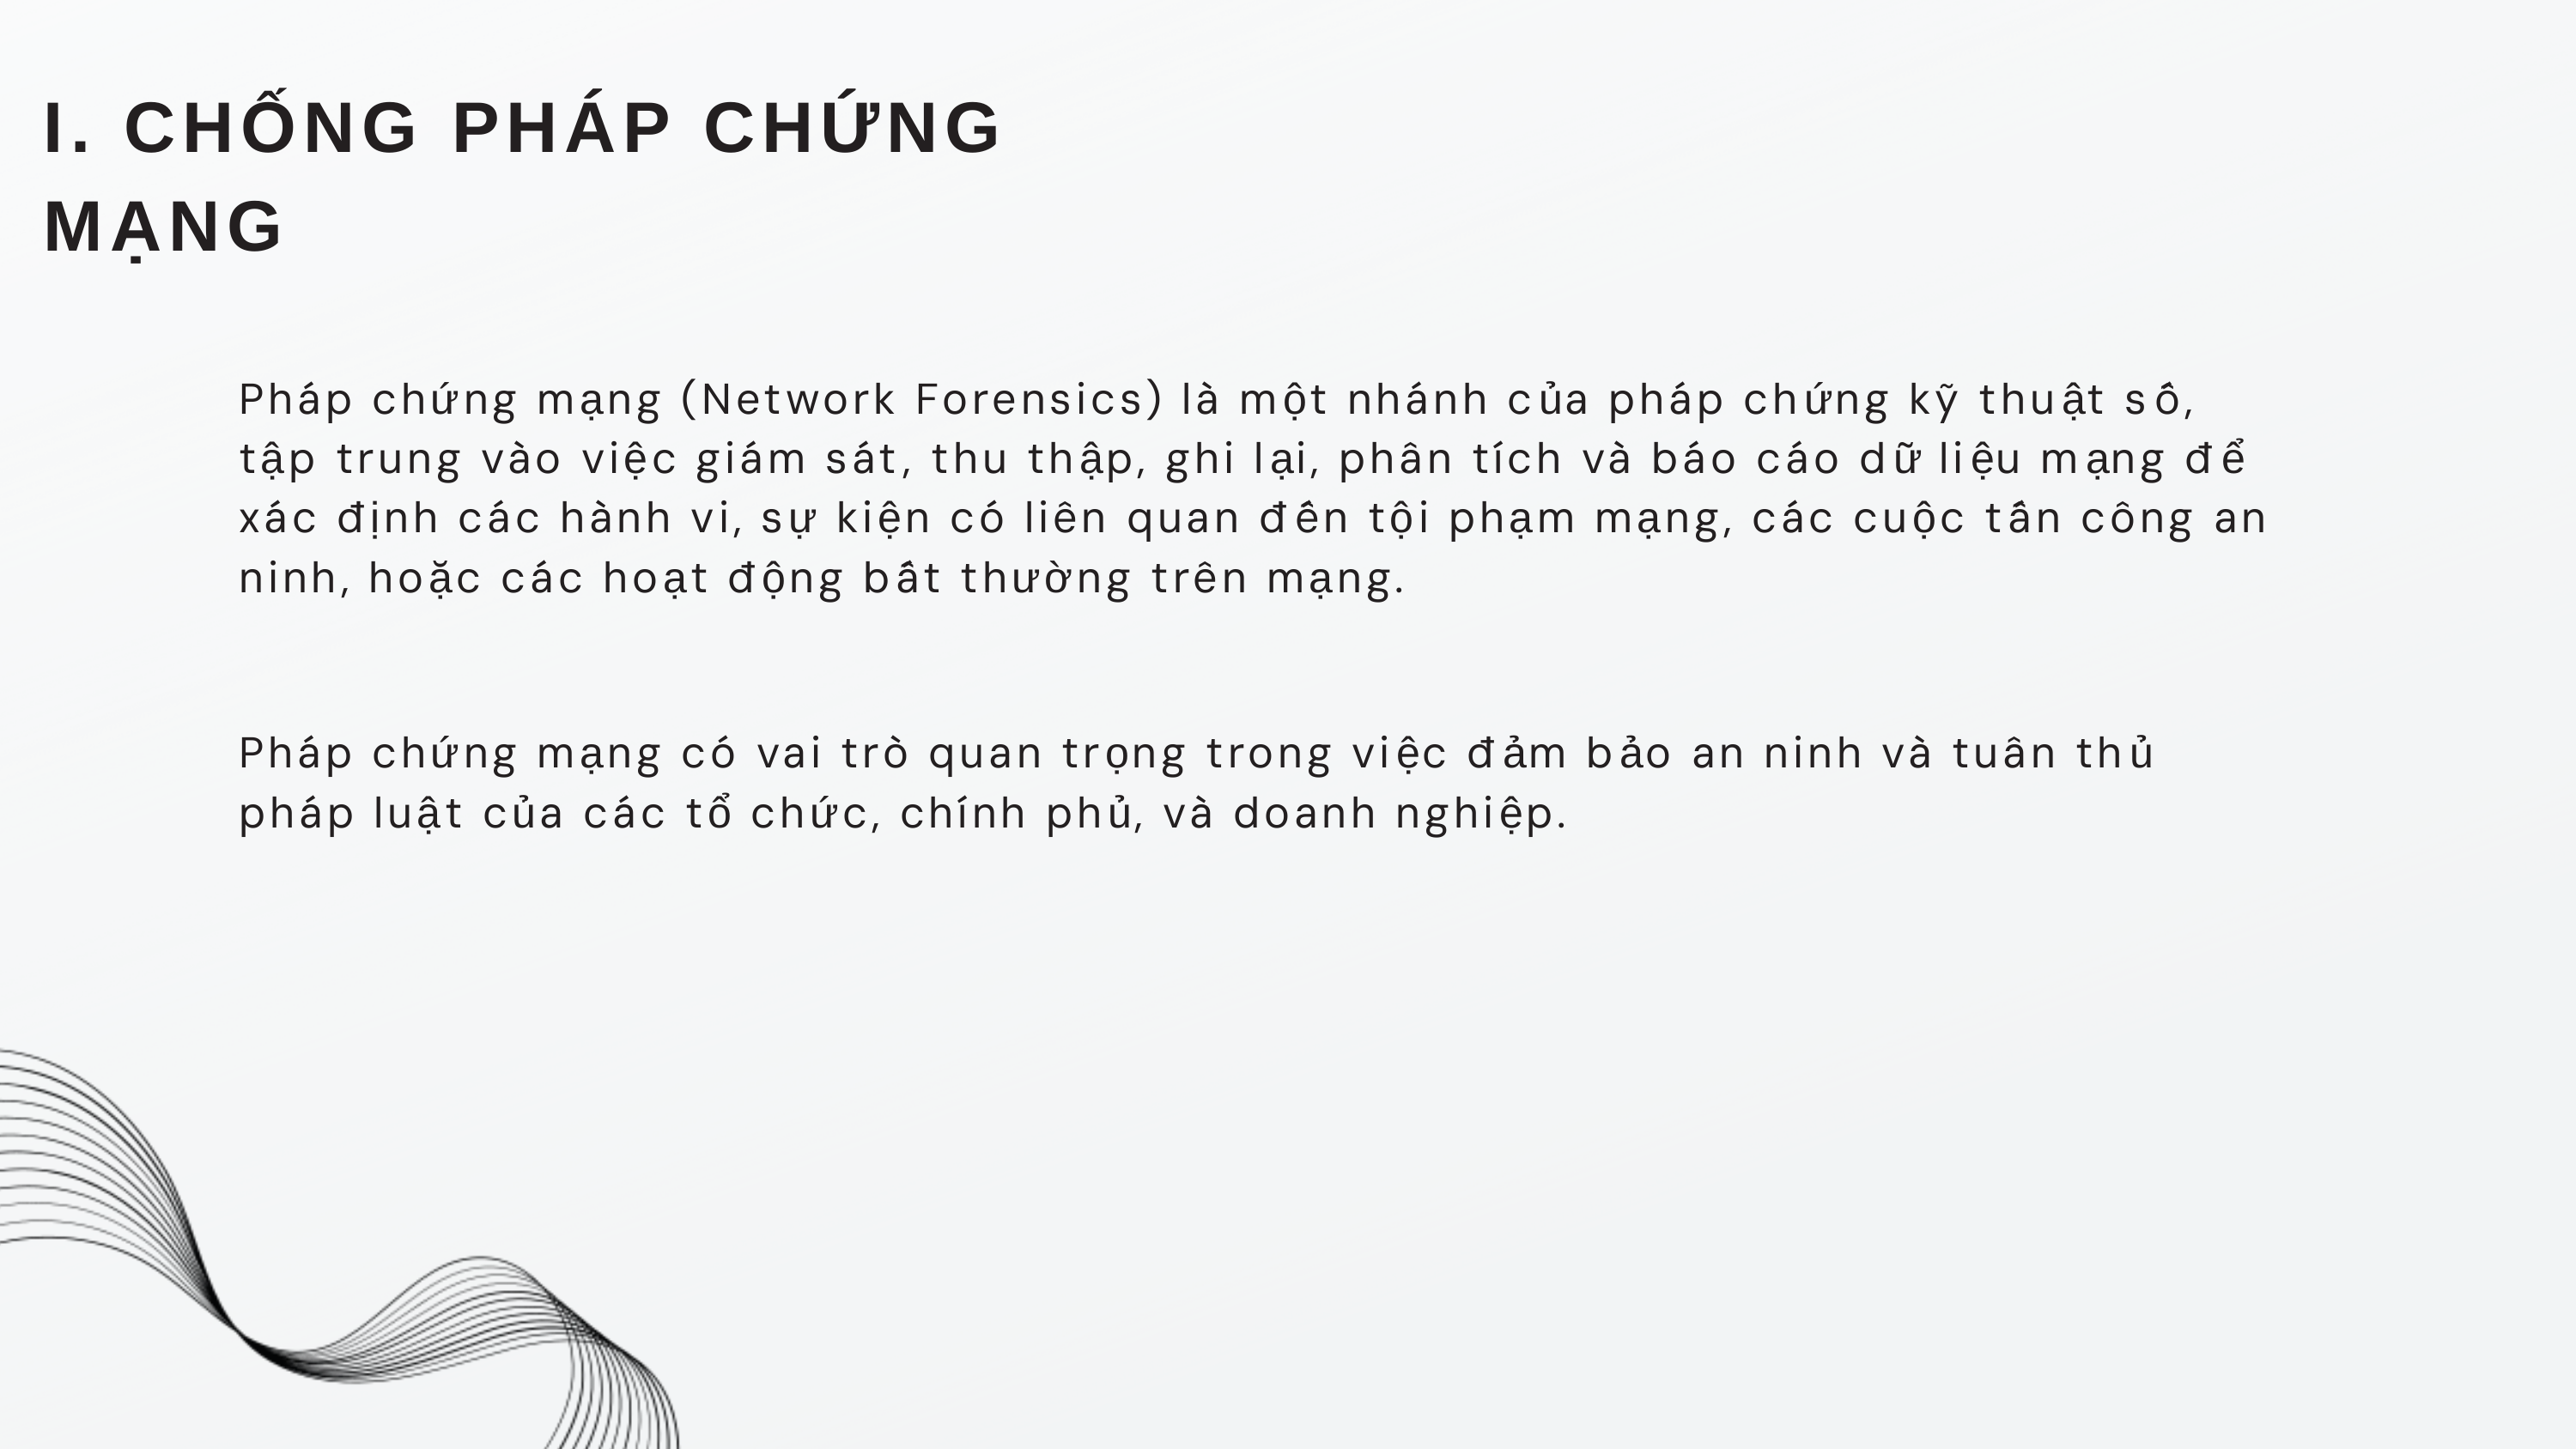

I. CHỐNG PHÁP CHỨNG MẠNG
Pháp chứng mạng (Network Forensics) là một nhánh của pháp chứng kỹ thuật số, tập trung vào việc giám sát, thu thập, ghi lại, phân tích và báo cáo dữ liệu mạng để xác định các hành vi, sự kiện có liên quan đến tội phạm mạng, các cuộc tấn công an ninh, hoặc các hoạt động bất thường trên mạng.
Pháp chứng mạng có vai trò quan trọng trong việc đảm bảo an ninh và tuân thủ pháp luật của các tổ chức, chính phủ, và doanh nghiệp.